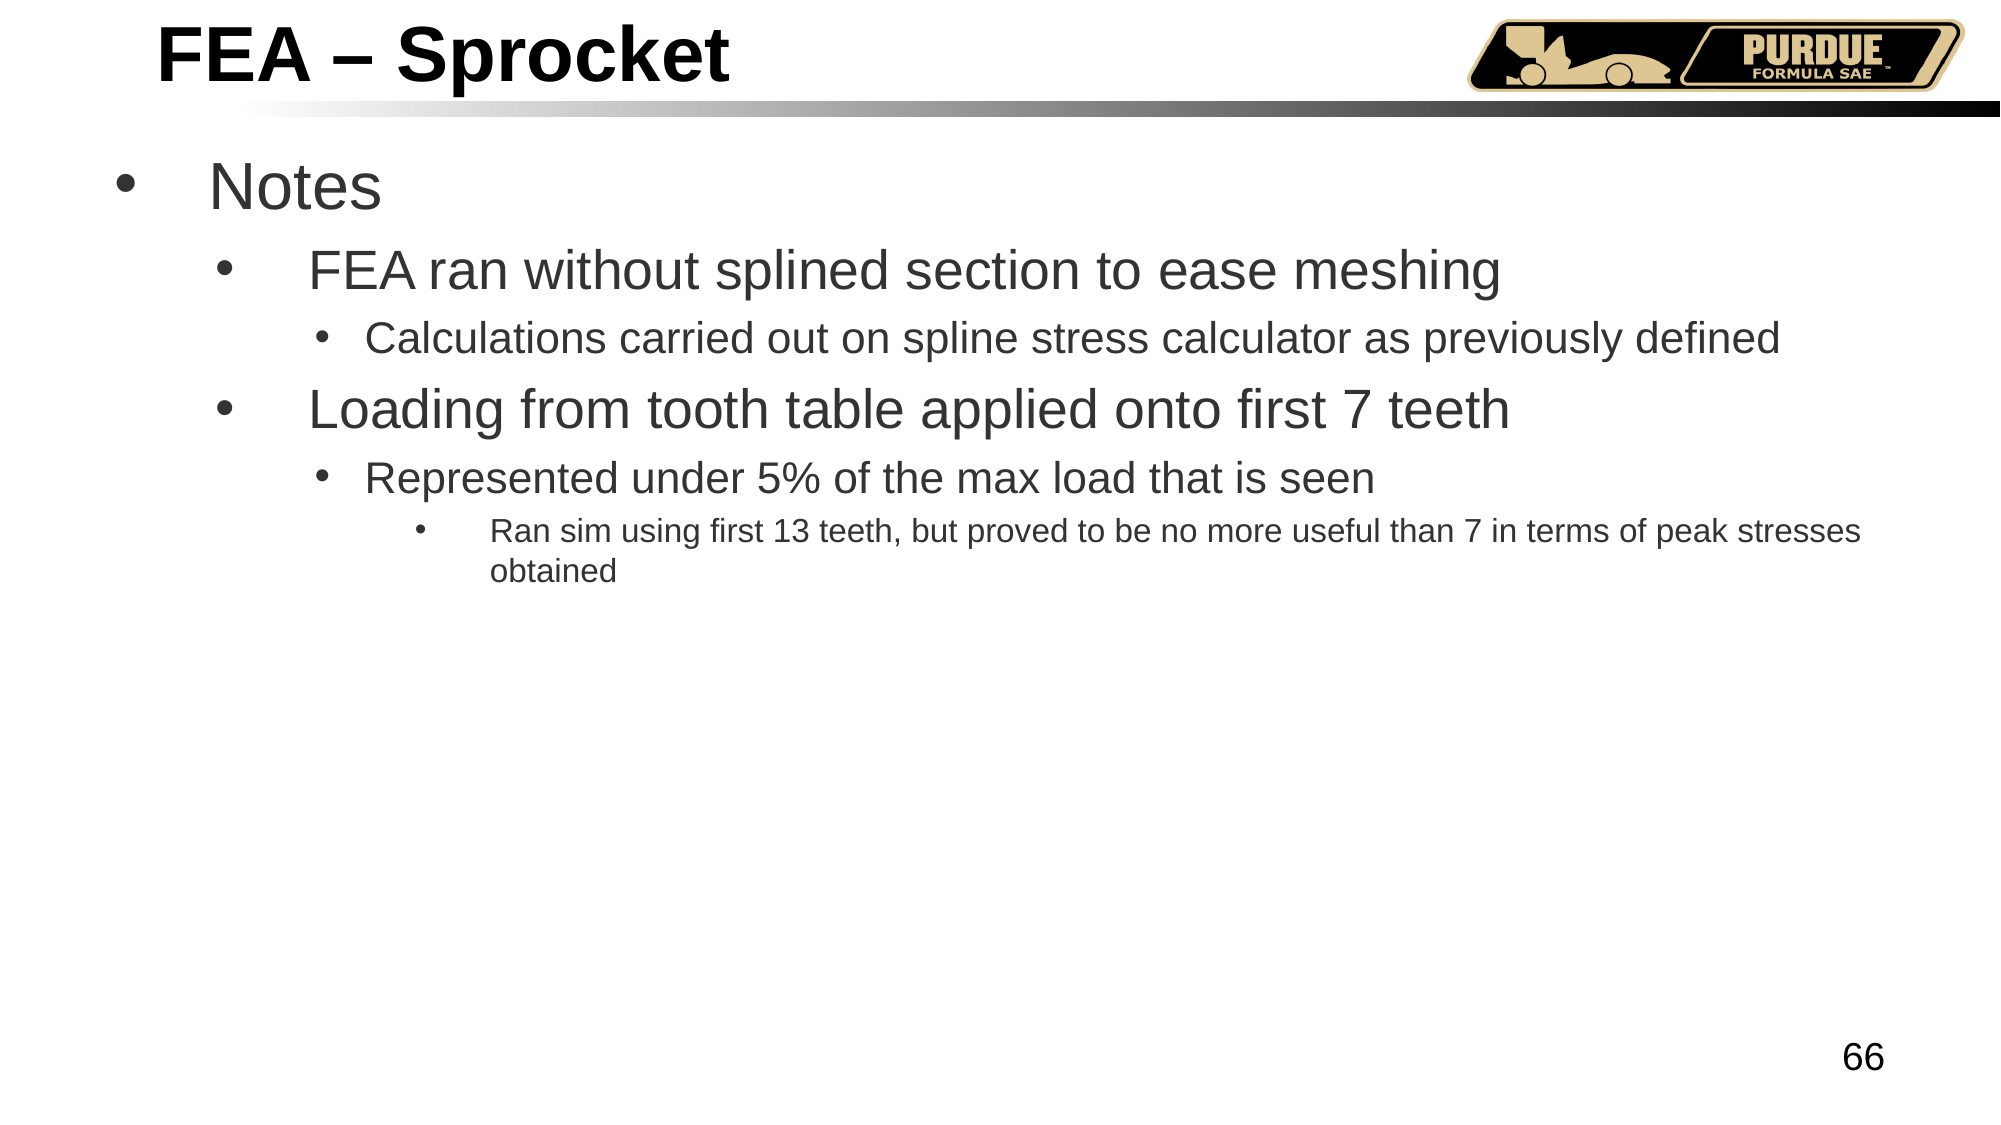

# FEA – Sprocket
Notes
FEA ran without splined section to ease meshing
Calculations carried out on spline stress calculator as previously defined
Loading from tooth table applied onto first 7 teeth
Represented under 5% of the max load that is seen
Ran sim using first 13 teeth, but proved to be no more useful than 7 in terms of peak stresses obtained

66